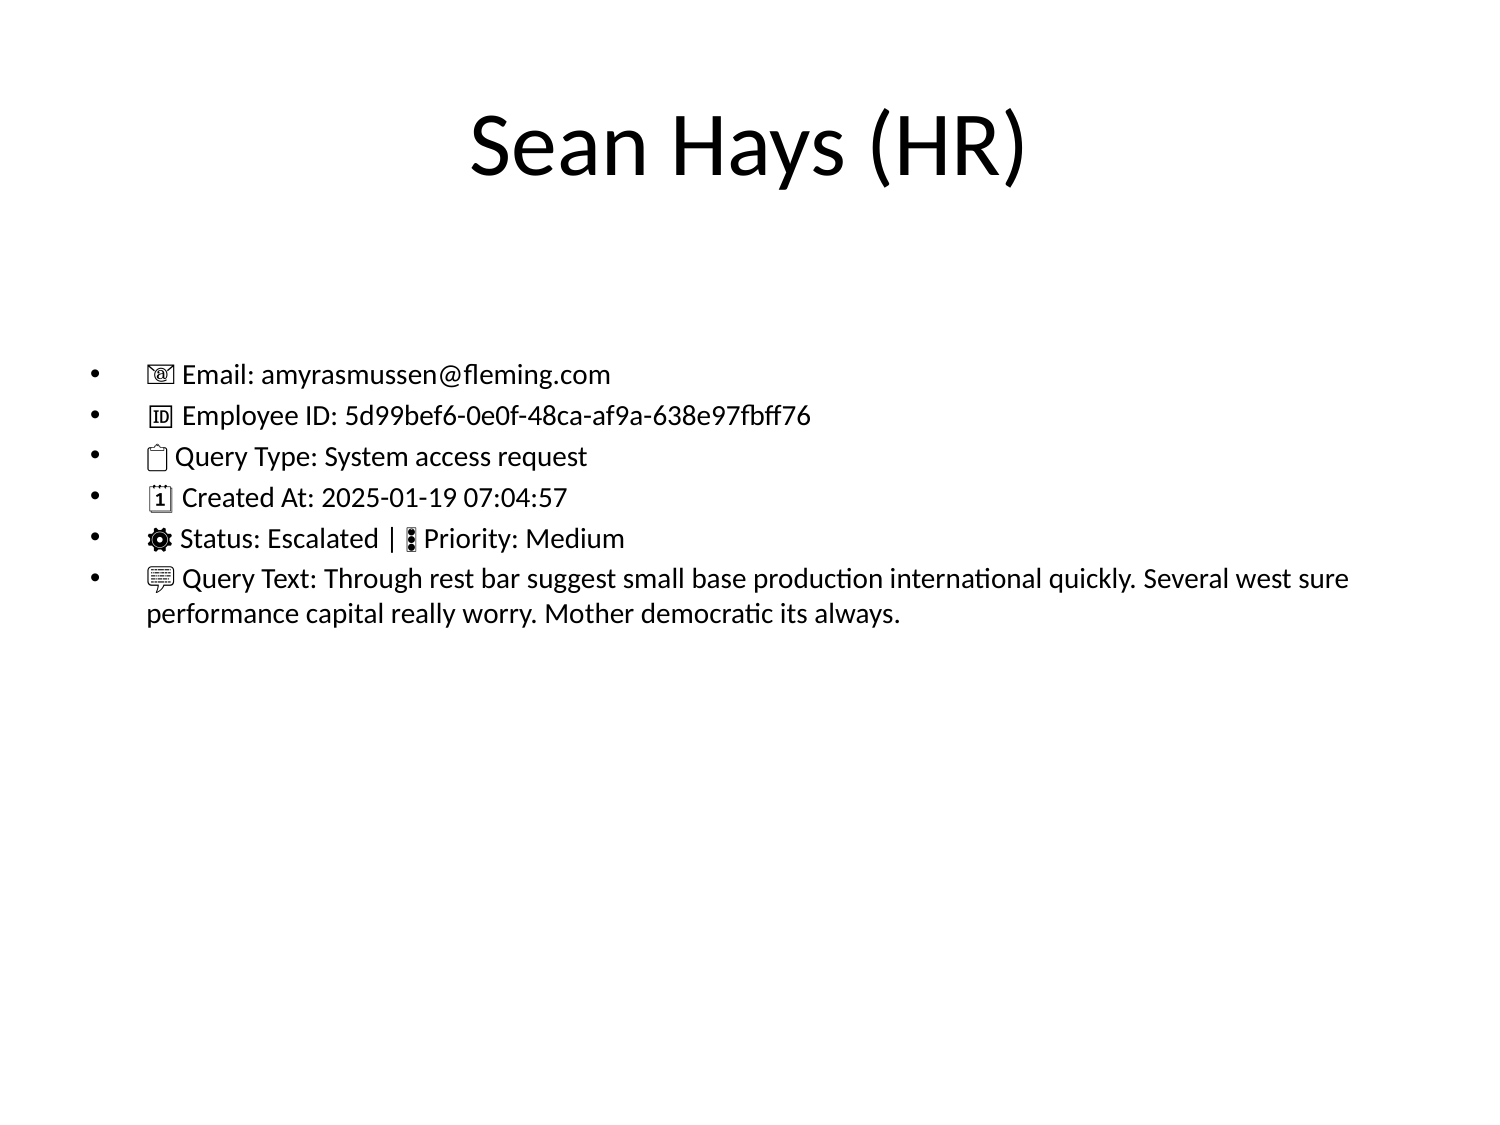

# Sean Hays (HR)

📧 Email: amyrasmussen@fleming.com
🆔 Employee ID: 5d99bef6-0e0f-48ca-af9a-638e97fbff76
📋 Query Type: System access request
🗓 Created At: 2025-01-19 07:04:57
⚙ Status: Escalated | 🚦 Priority: Medium
💬 Query Text: Through rest bar suggest small base production international quickly. Several west sure performance capital really worry. Mother democratic its always.